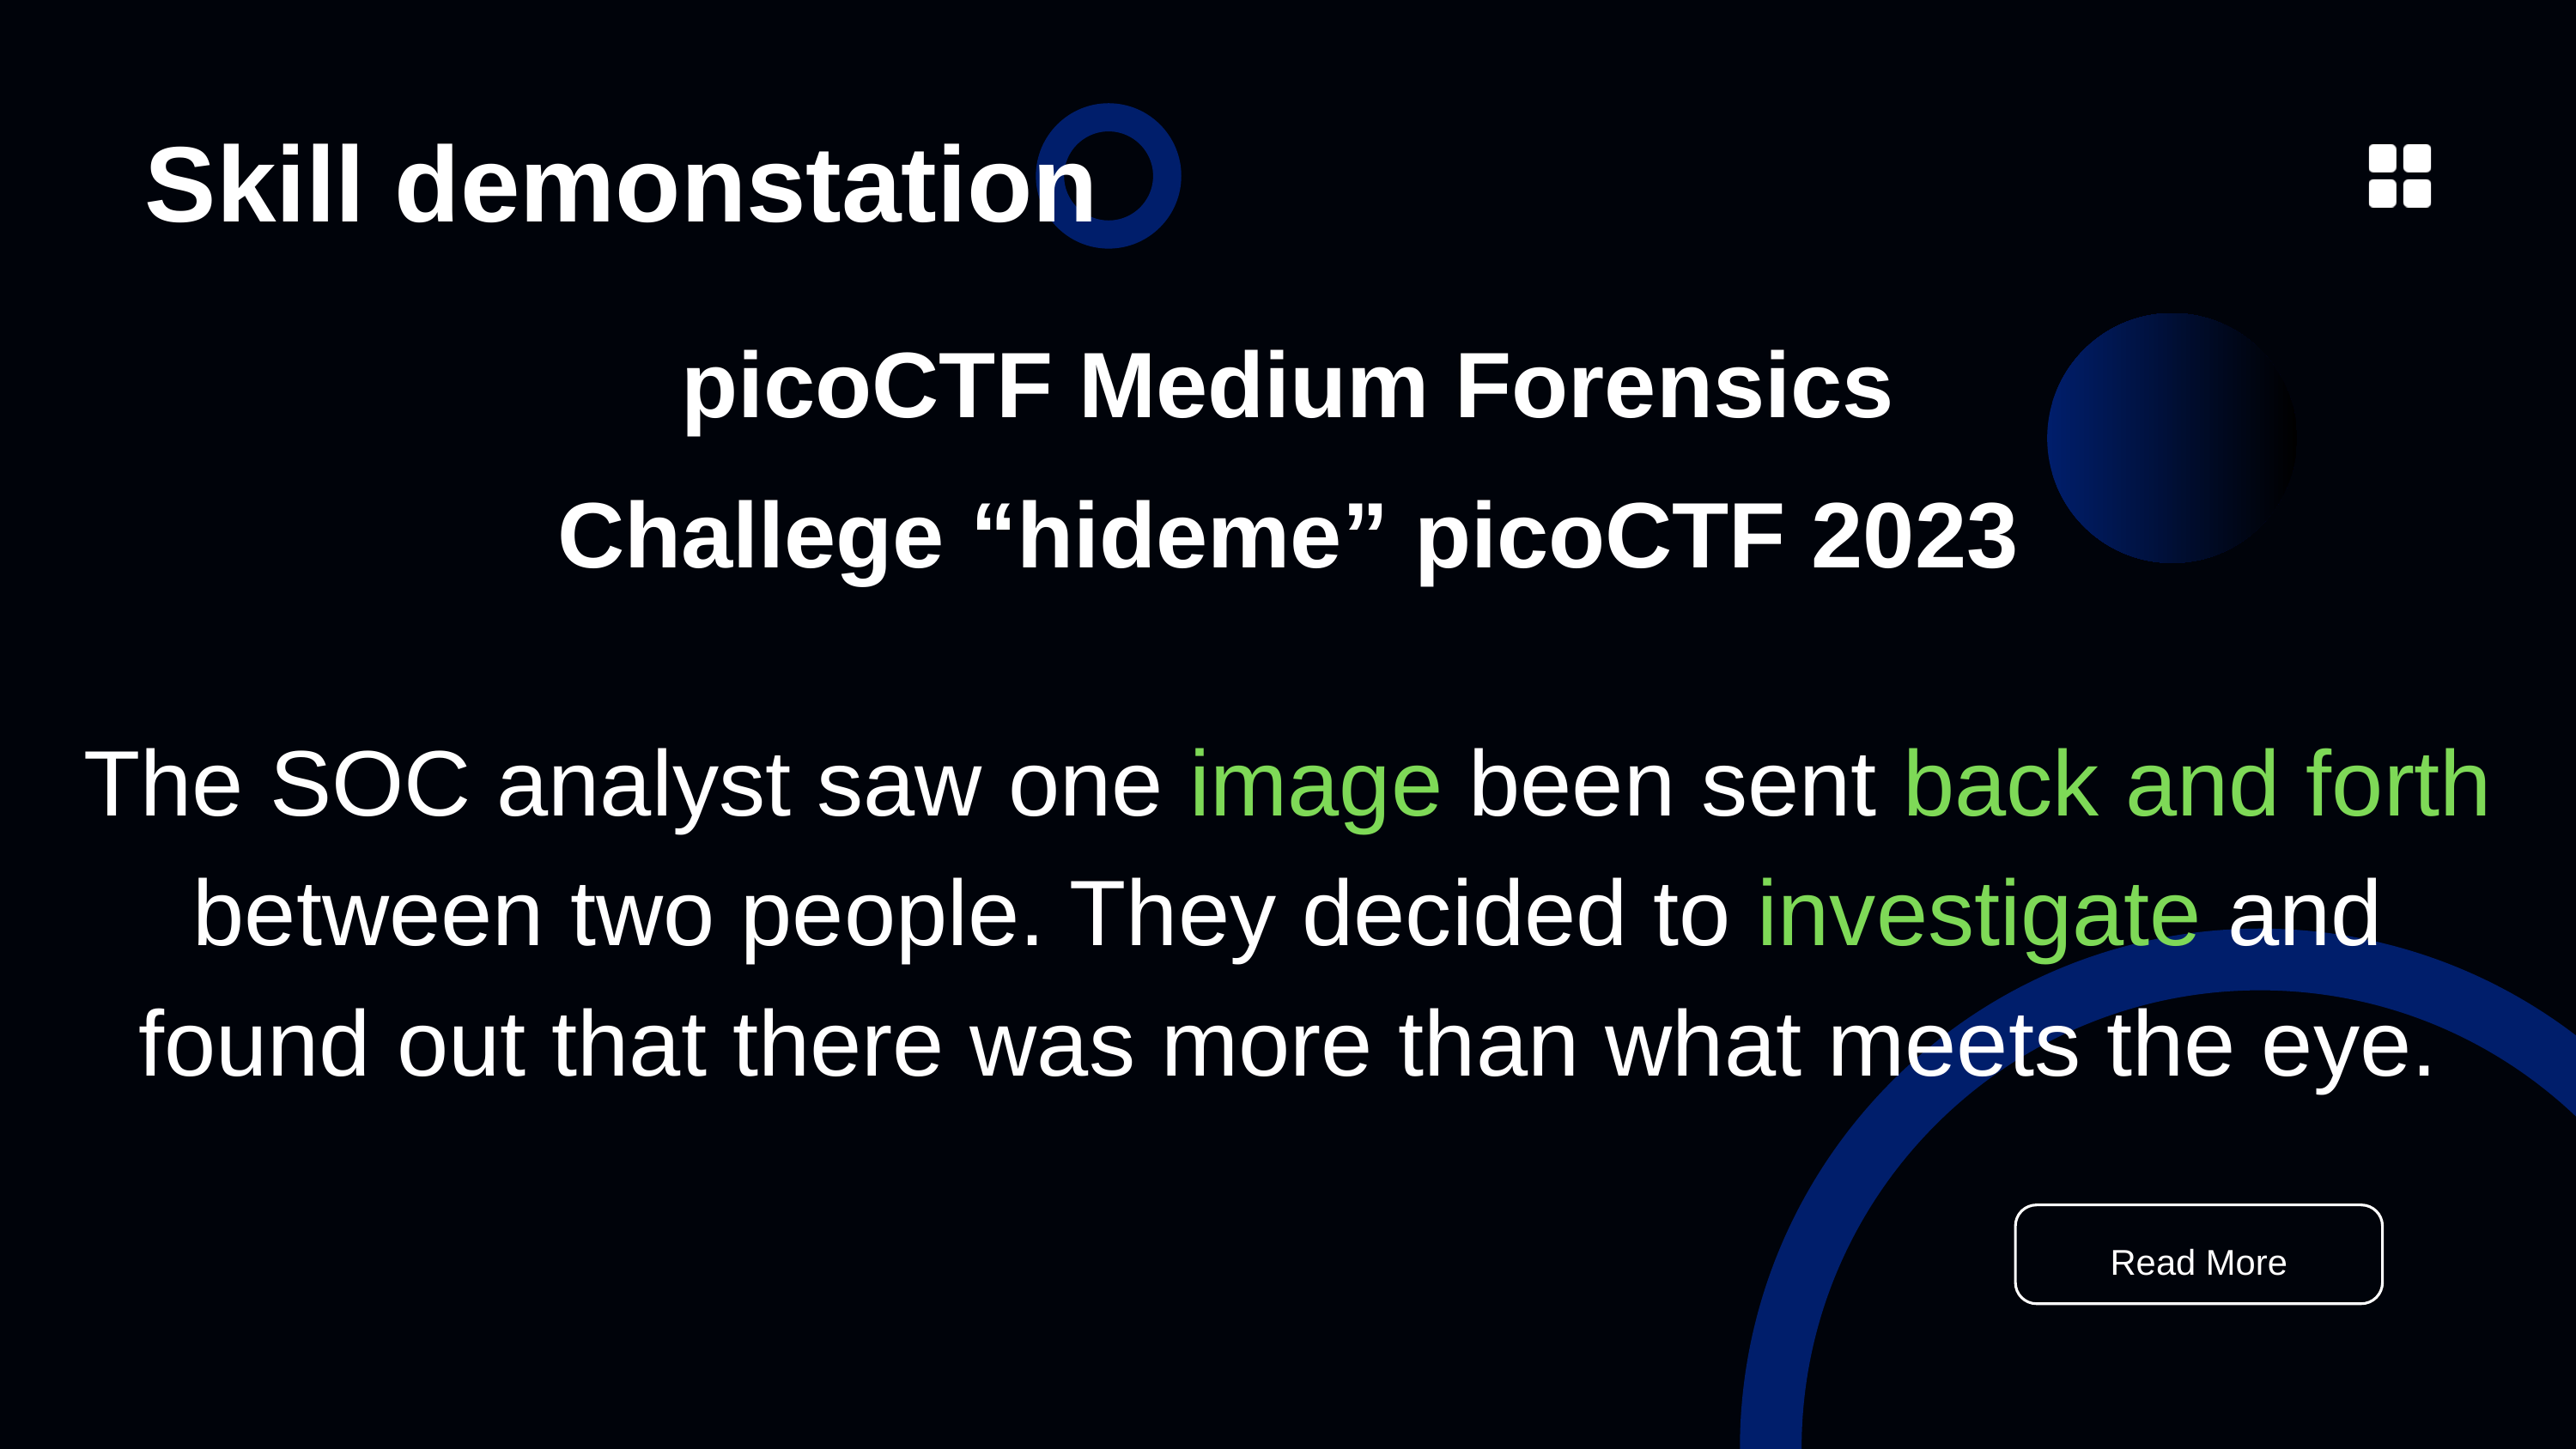

Skill demonstation

picoCTF Medium Forensics

Challege “hideme” picoCTF 2023
The SOC analyst saw one image been sent back and forth between two people. They decided to investigate and found out that there was more than what meets the eye.

Read More